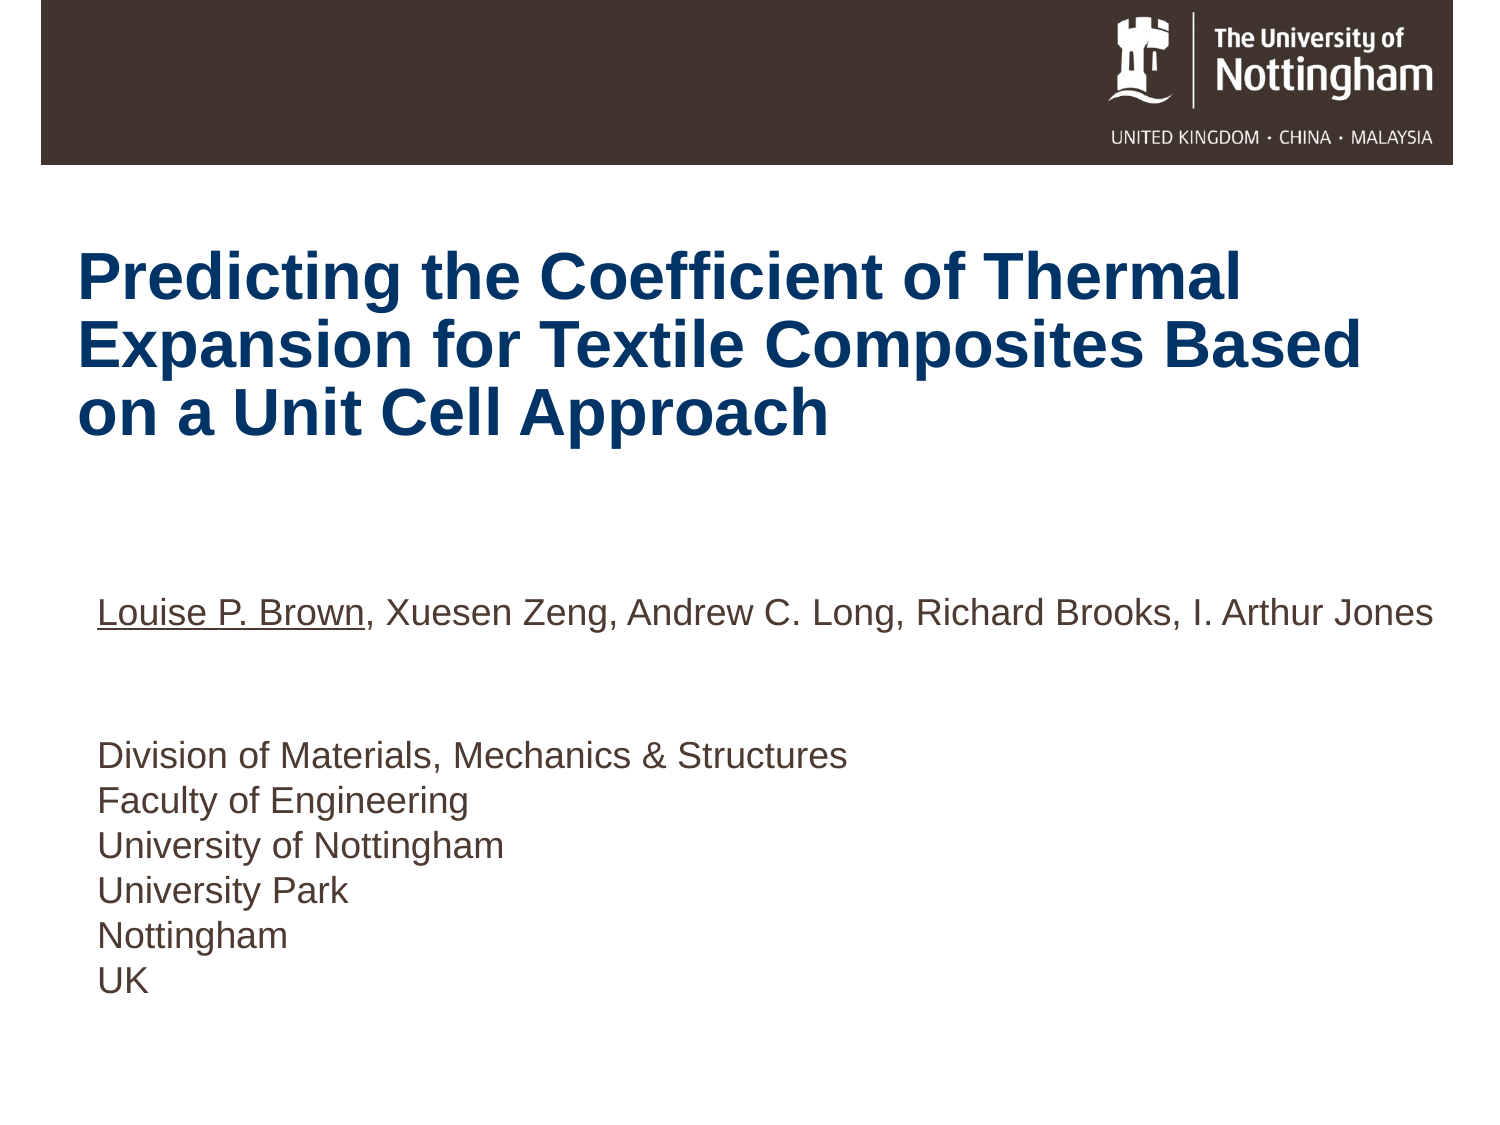

# Predicting the Coefficient of Thermal Expansion for Textile Composites Based on a Unit Cell Approach
Louise P. Brown, Xuesen Zeng, Andrew C. Long, Richard Brooks, I. Arthur Jones
Division of Materials, Mechanics & Structures
Faculty of Engineering
University of Nottingham
University Park
Nottingham
UK